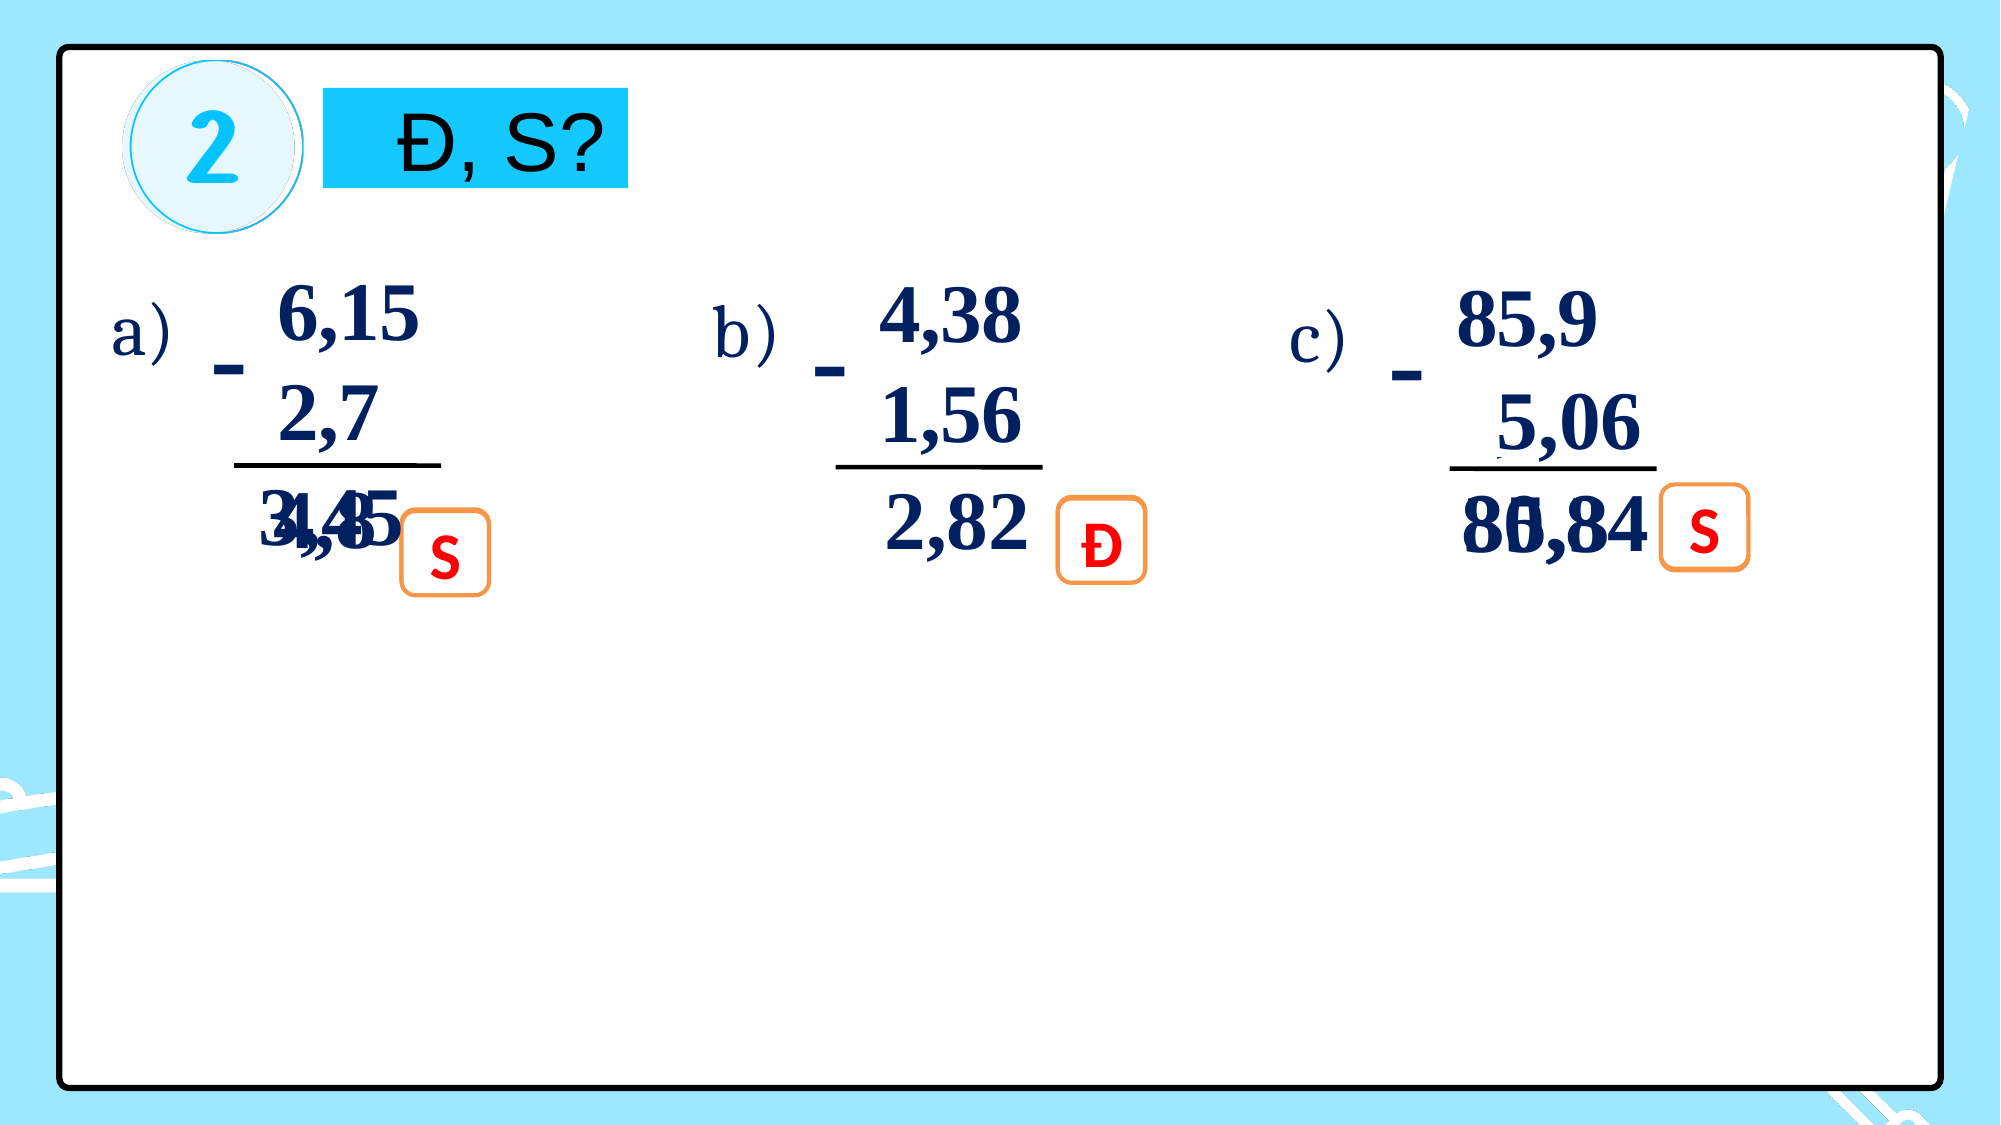

Đ, S?
6,15
2,7
4,38
1,56
85,9
5,06
a)
b)
-
-
c)
-
 5,06
3,45
4,8
2,82
80,84
35,3

S
?
?
Đ
?
S